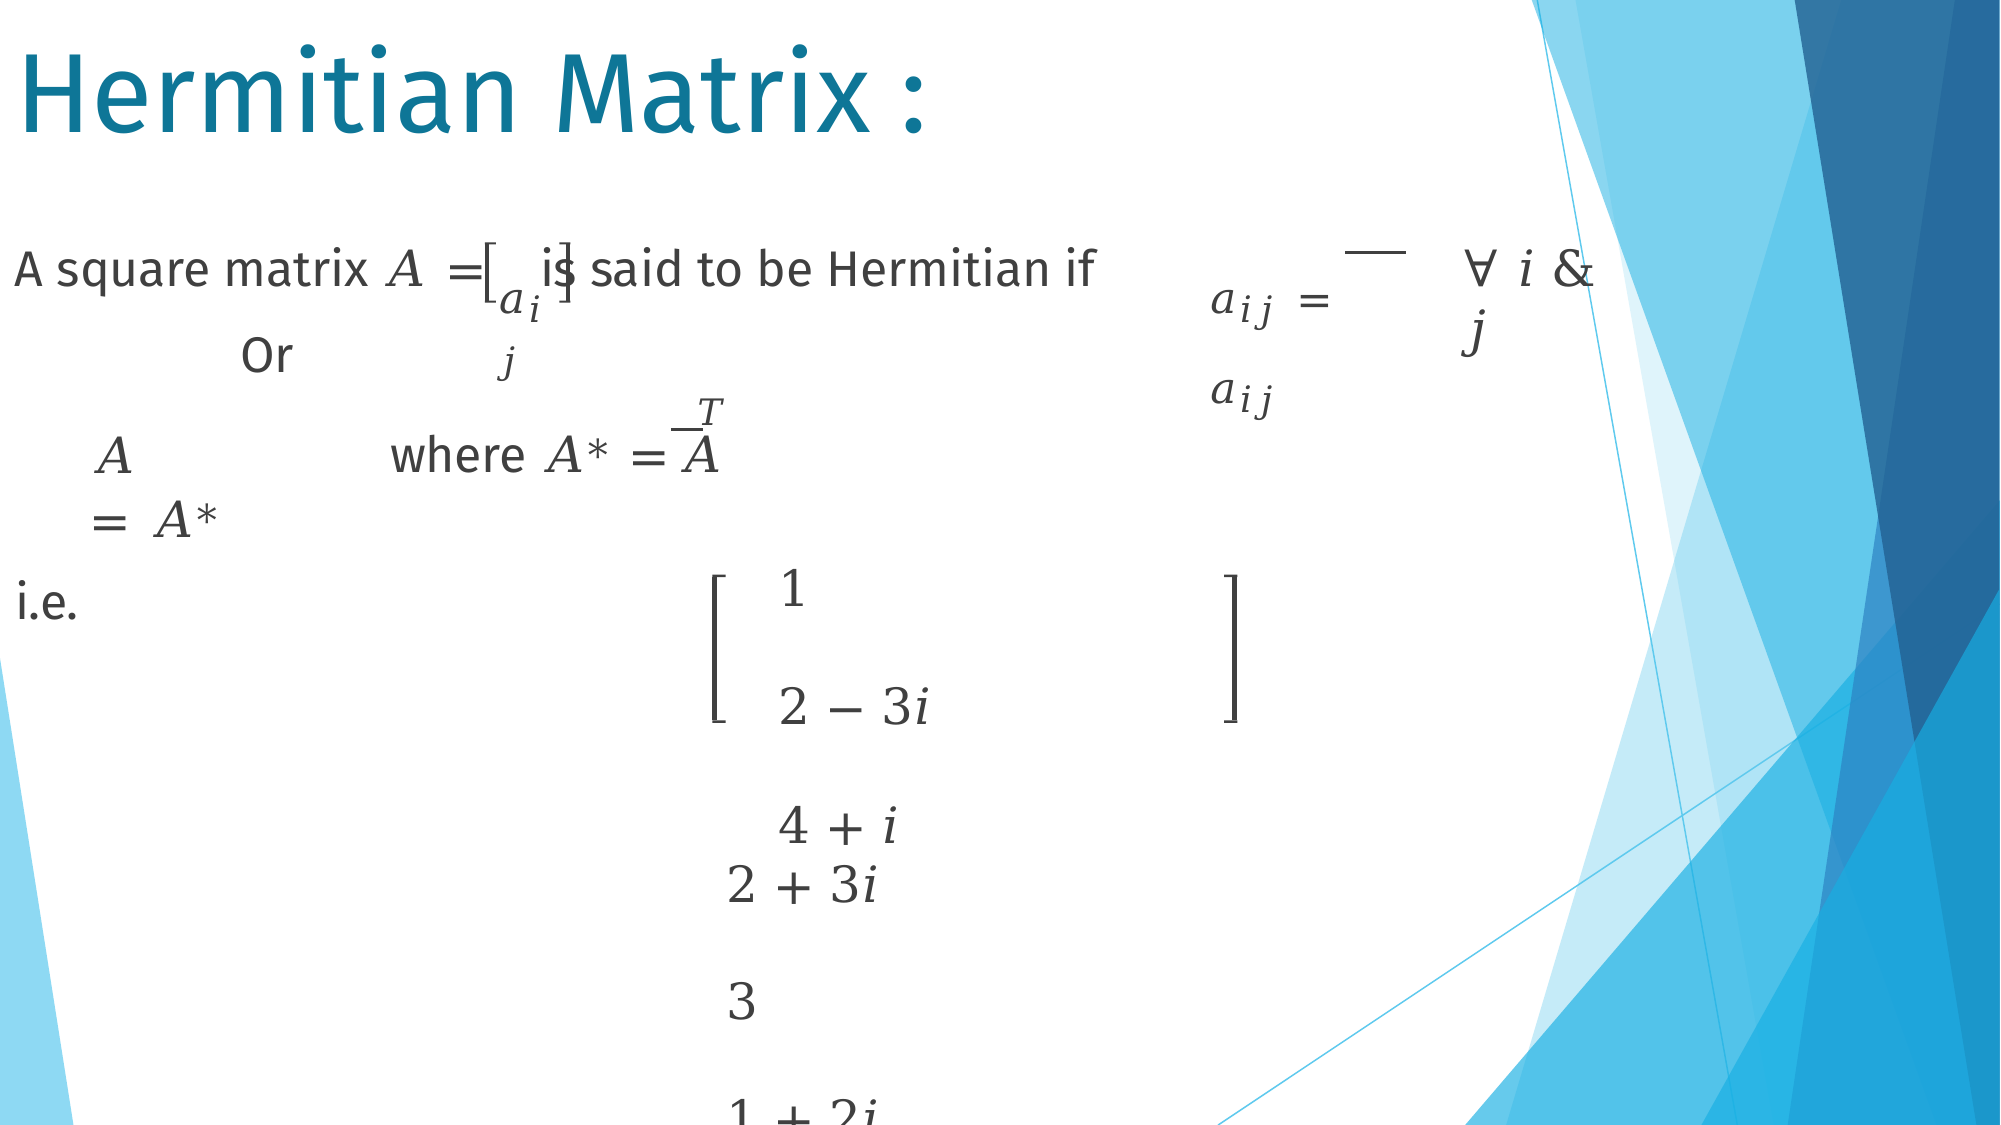

# Hermitian Matrix :
A square matrix 𝐴 =	is said to be Hermitian if  Or
∀	𝑖 & 𝑗

𝑎𝑖𝑗
𝑎𝑖𝑗 =	𝑎𝑖𝑗

𝑇
where 𝐴∗  =	𝐴
𝐴 = 𝐴∗
i.e.

1	2 − 3𝑖	4 + 𝑖
2 + 3𝑖	3	1 + 2𝑖
4 − 𝑖	1 − 2𝑖	7

Note : In a Hermitian matrix, the diagonal elements are real